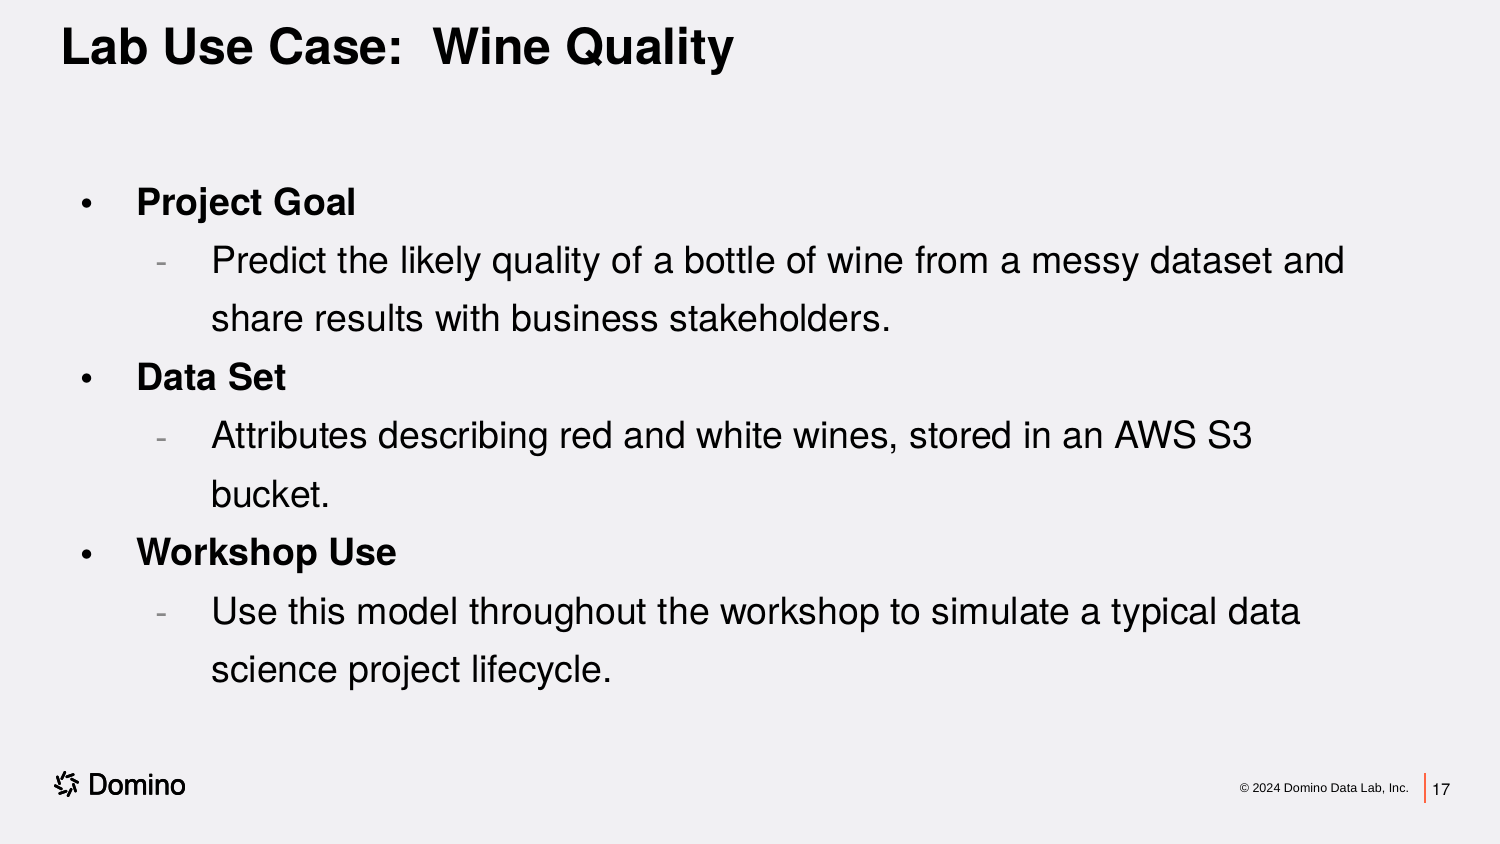

# Lab Use Case:  Wine Quality
Project Goal
Predict the likely quality of a bottle of wine from a messy dataset and share results with business stakeholders.
Data Set
Attributes describing red and white wines, stored in an AWS S3 bucket.
Workshop Use
Use this model throughout the workshop to simulate a typical data science project lifecycle.